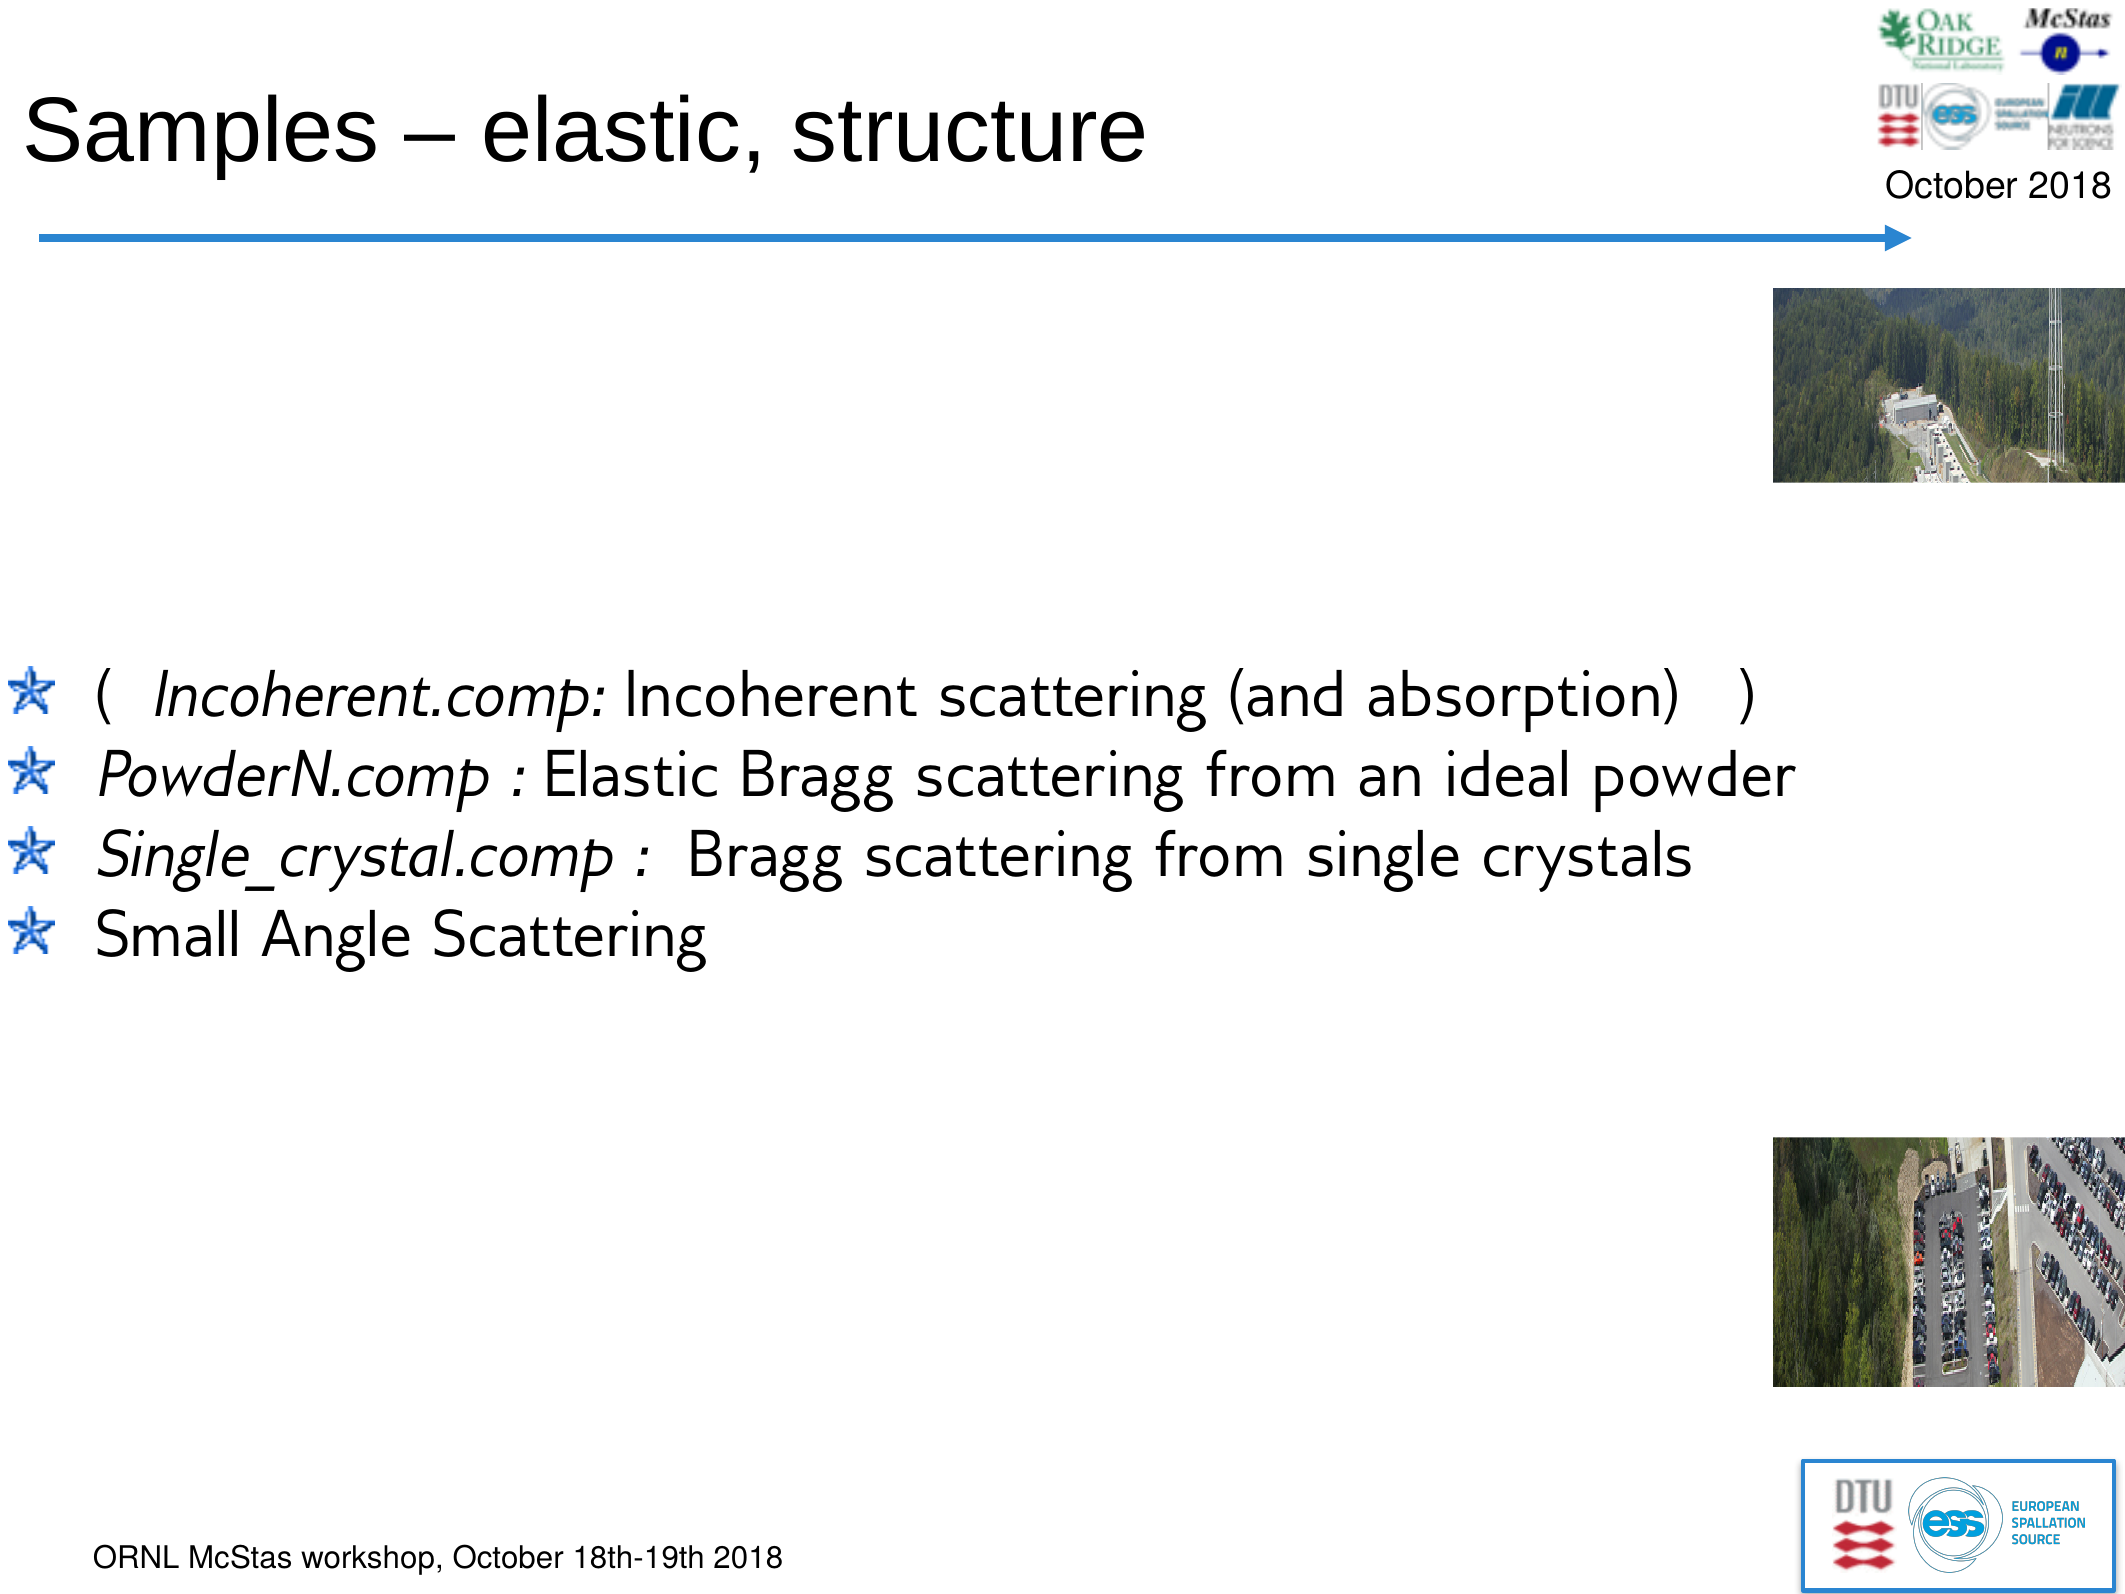

Samples – elastic, structure

  (  Incoherent.comp: Incoherent scattering (and absorption)   )
  PowderN.comp : Elastic Bragg scattering from an ideal powder
  Single_crystal.comp :  Bragg scattering from single crystals
  Small Angle Scattering